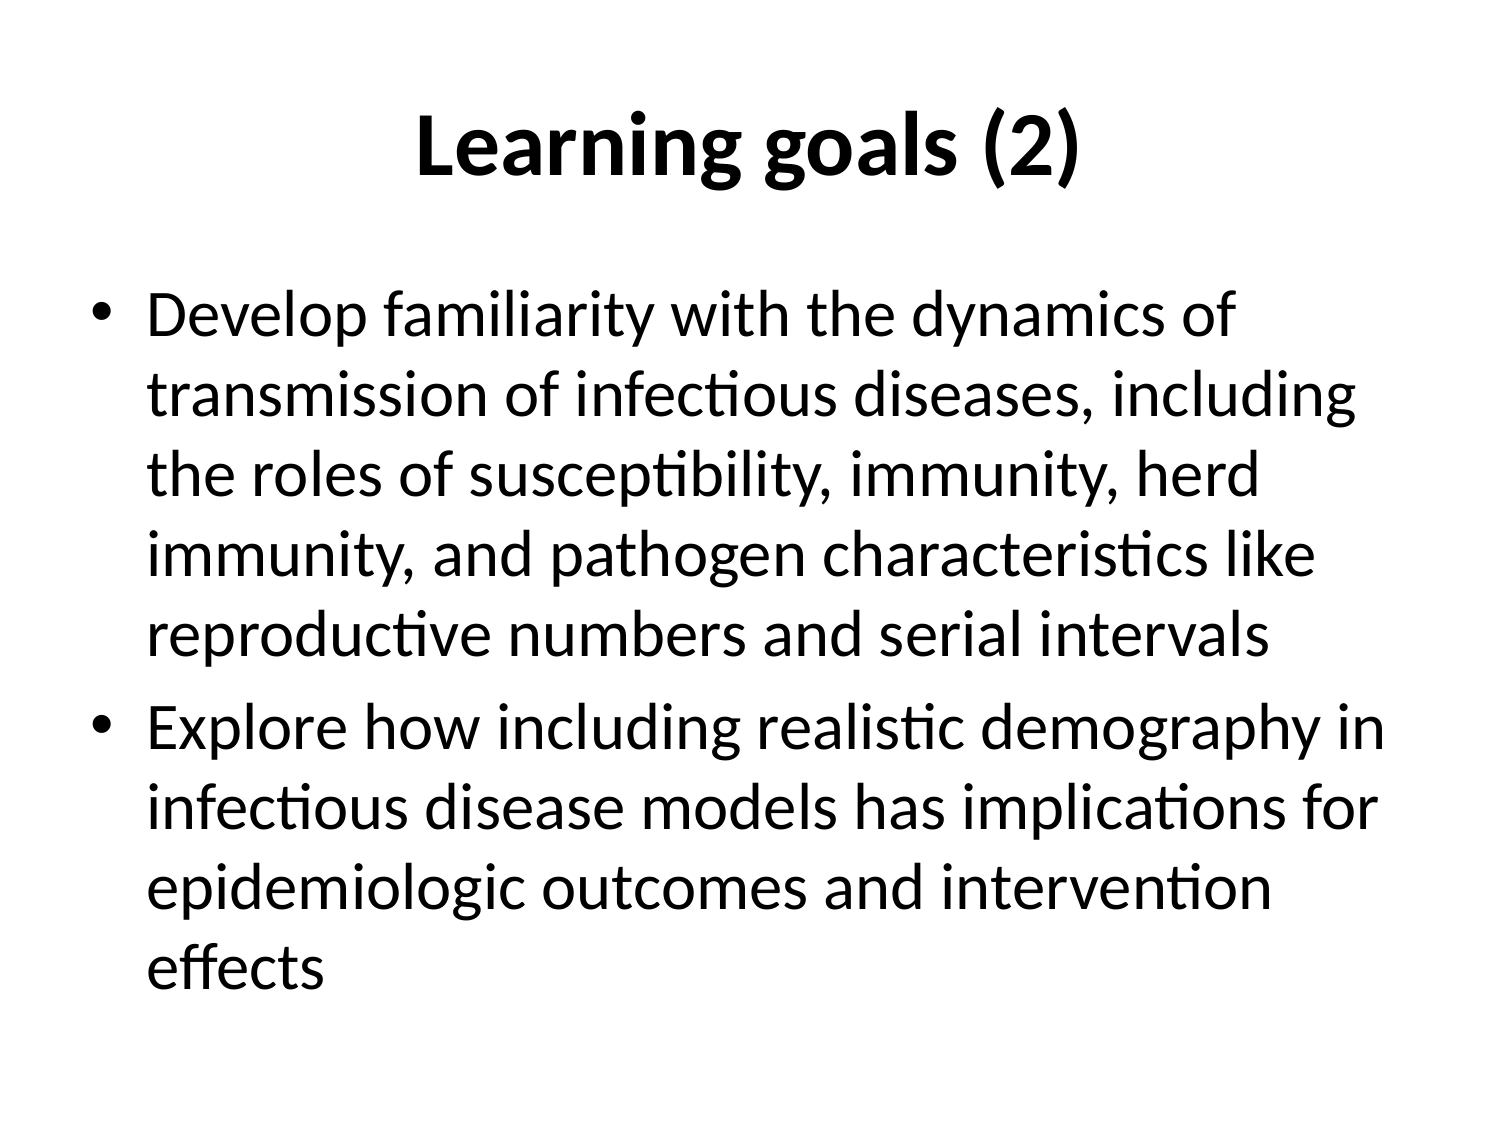

# Learning goals (2)
Develop familiarity with the dynamics of transmission of infectious diseases, including the roles of susceptibility, immunity, herd immunity, and pathogen characteristics like reproductive numbers and serial intervals
Explore how including realistic demography in infectious disease models has implications for epidemiologic outcomes and intervention effects